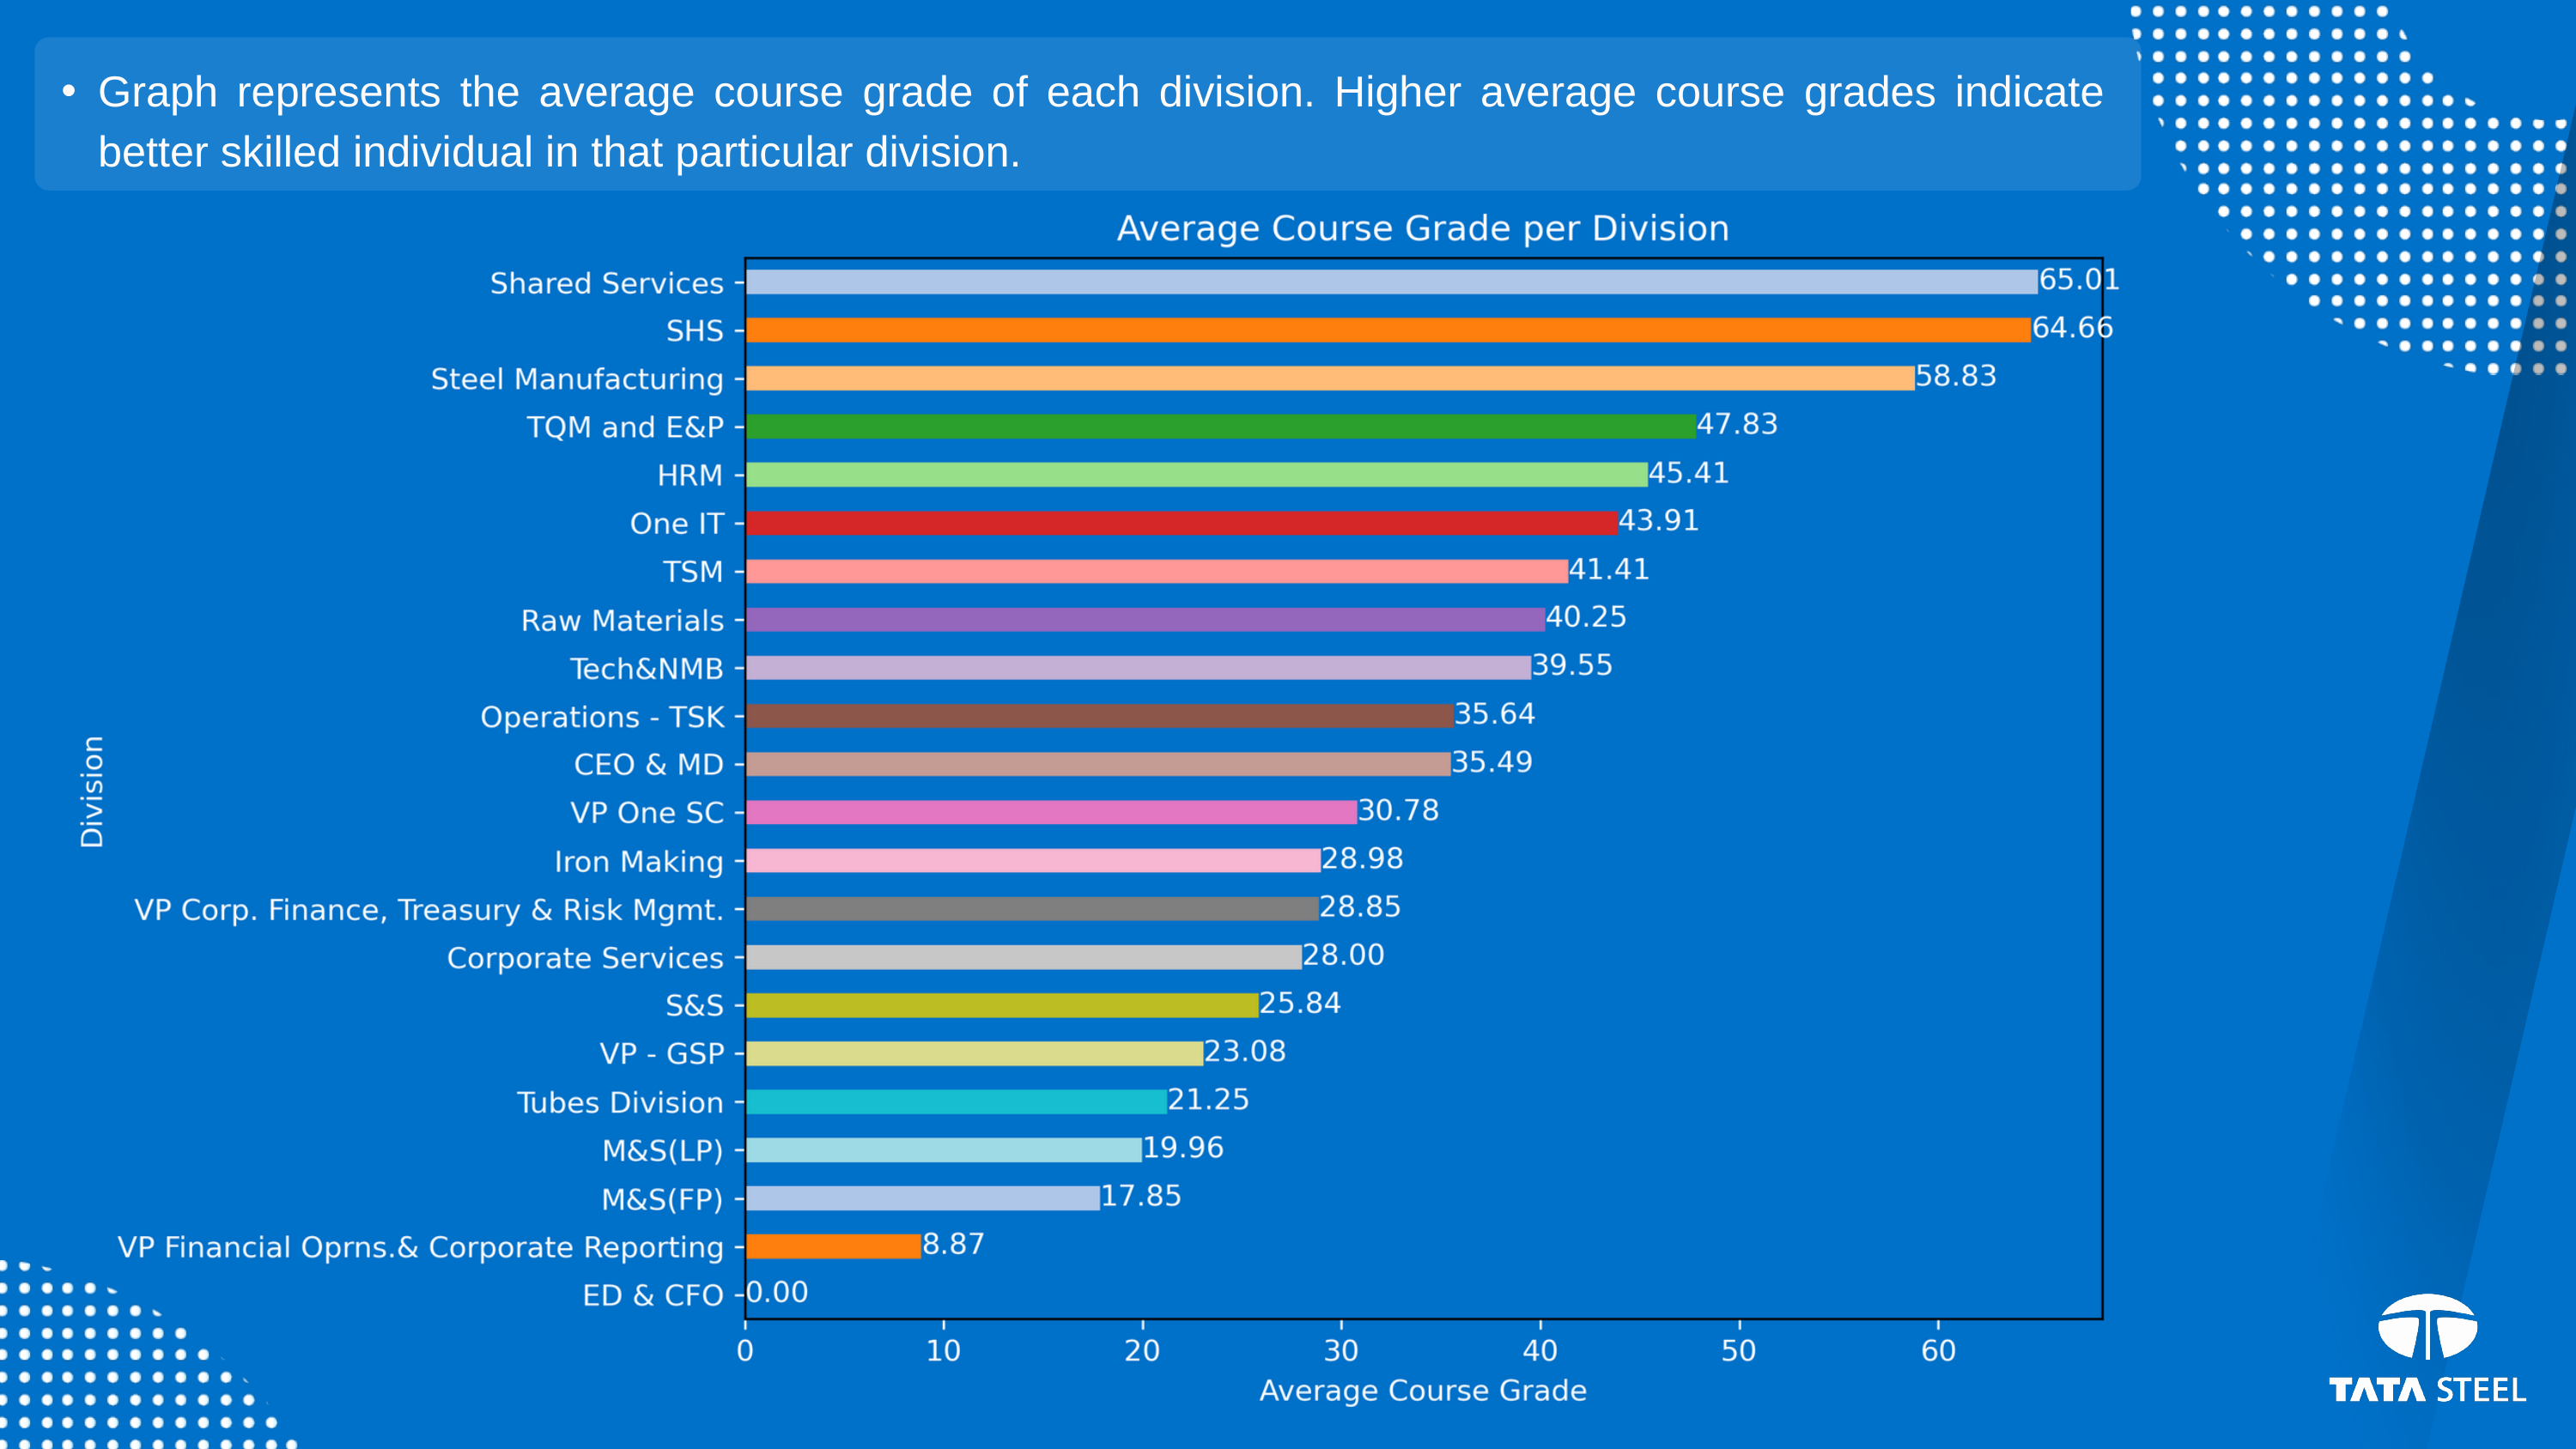

Graph represents the average course grade of each division. Higher average course grades indicate better skilled individual in that particular division.